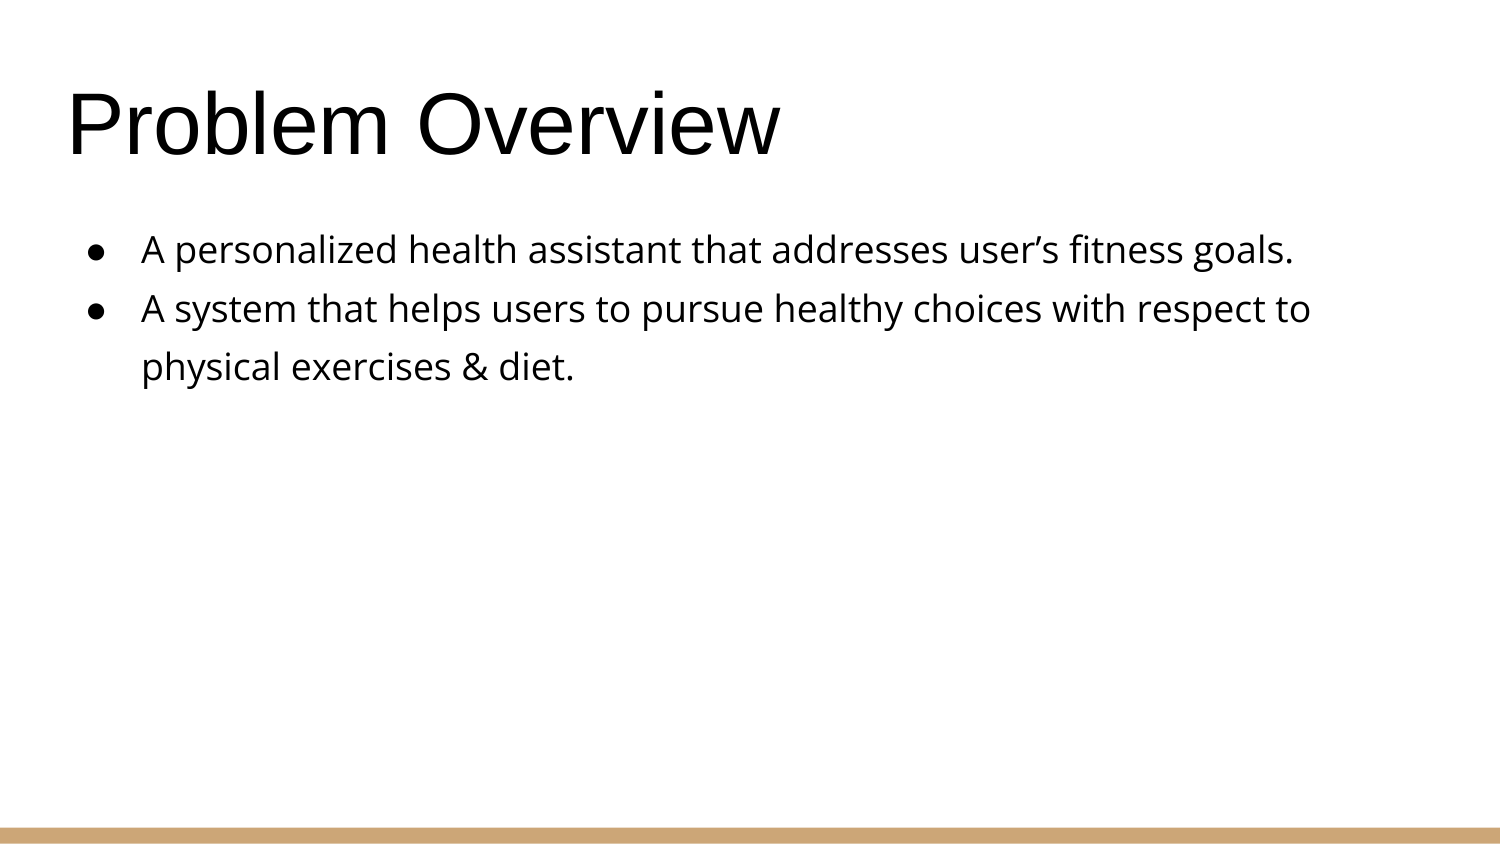

# Problem Overview
A personalized health assistant that addresses user’s fitness goals.
A system that helps users to pursue healthy choices with respect to physical exercises & diet.